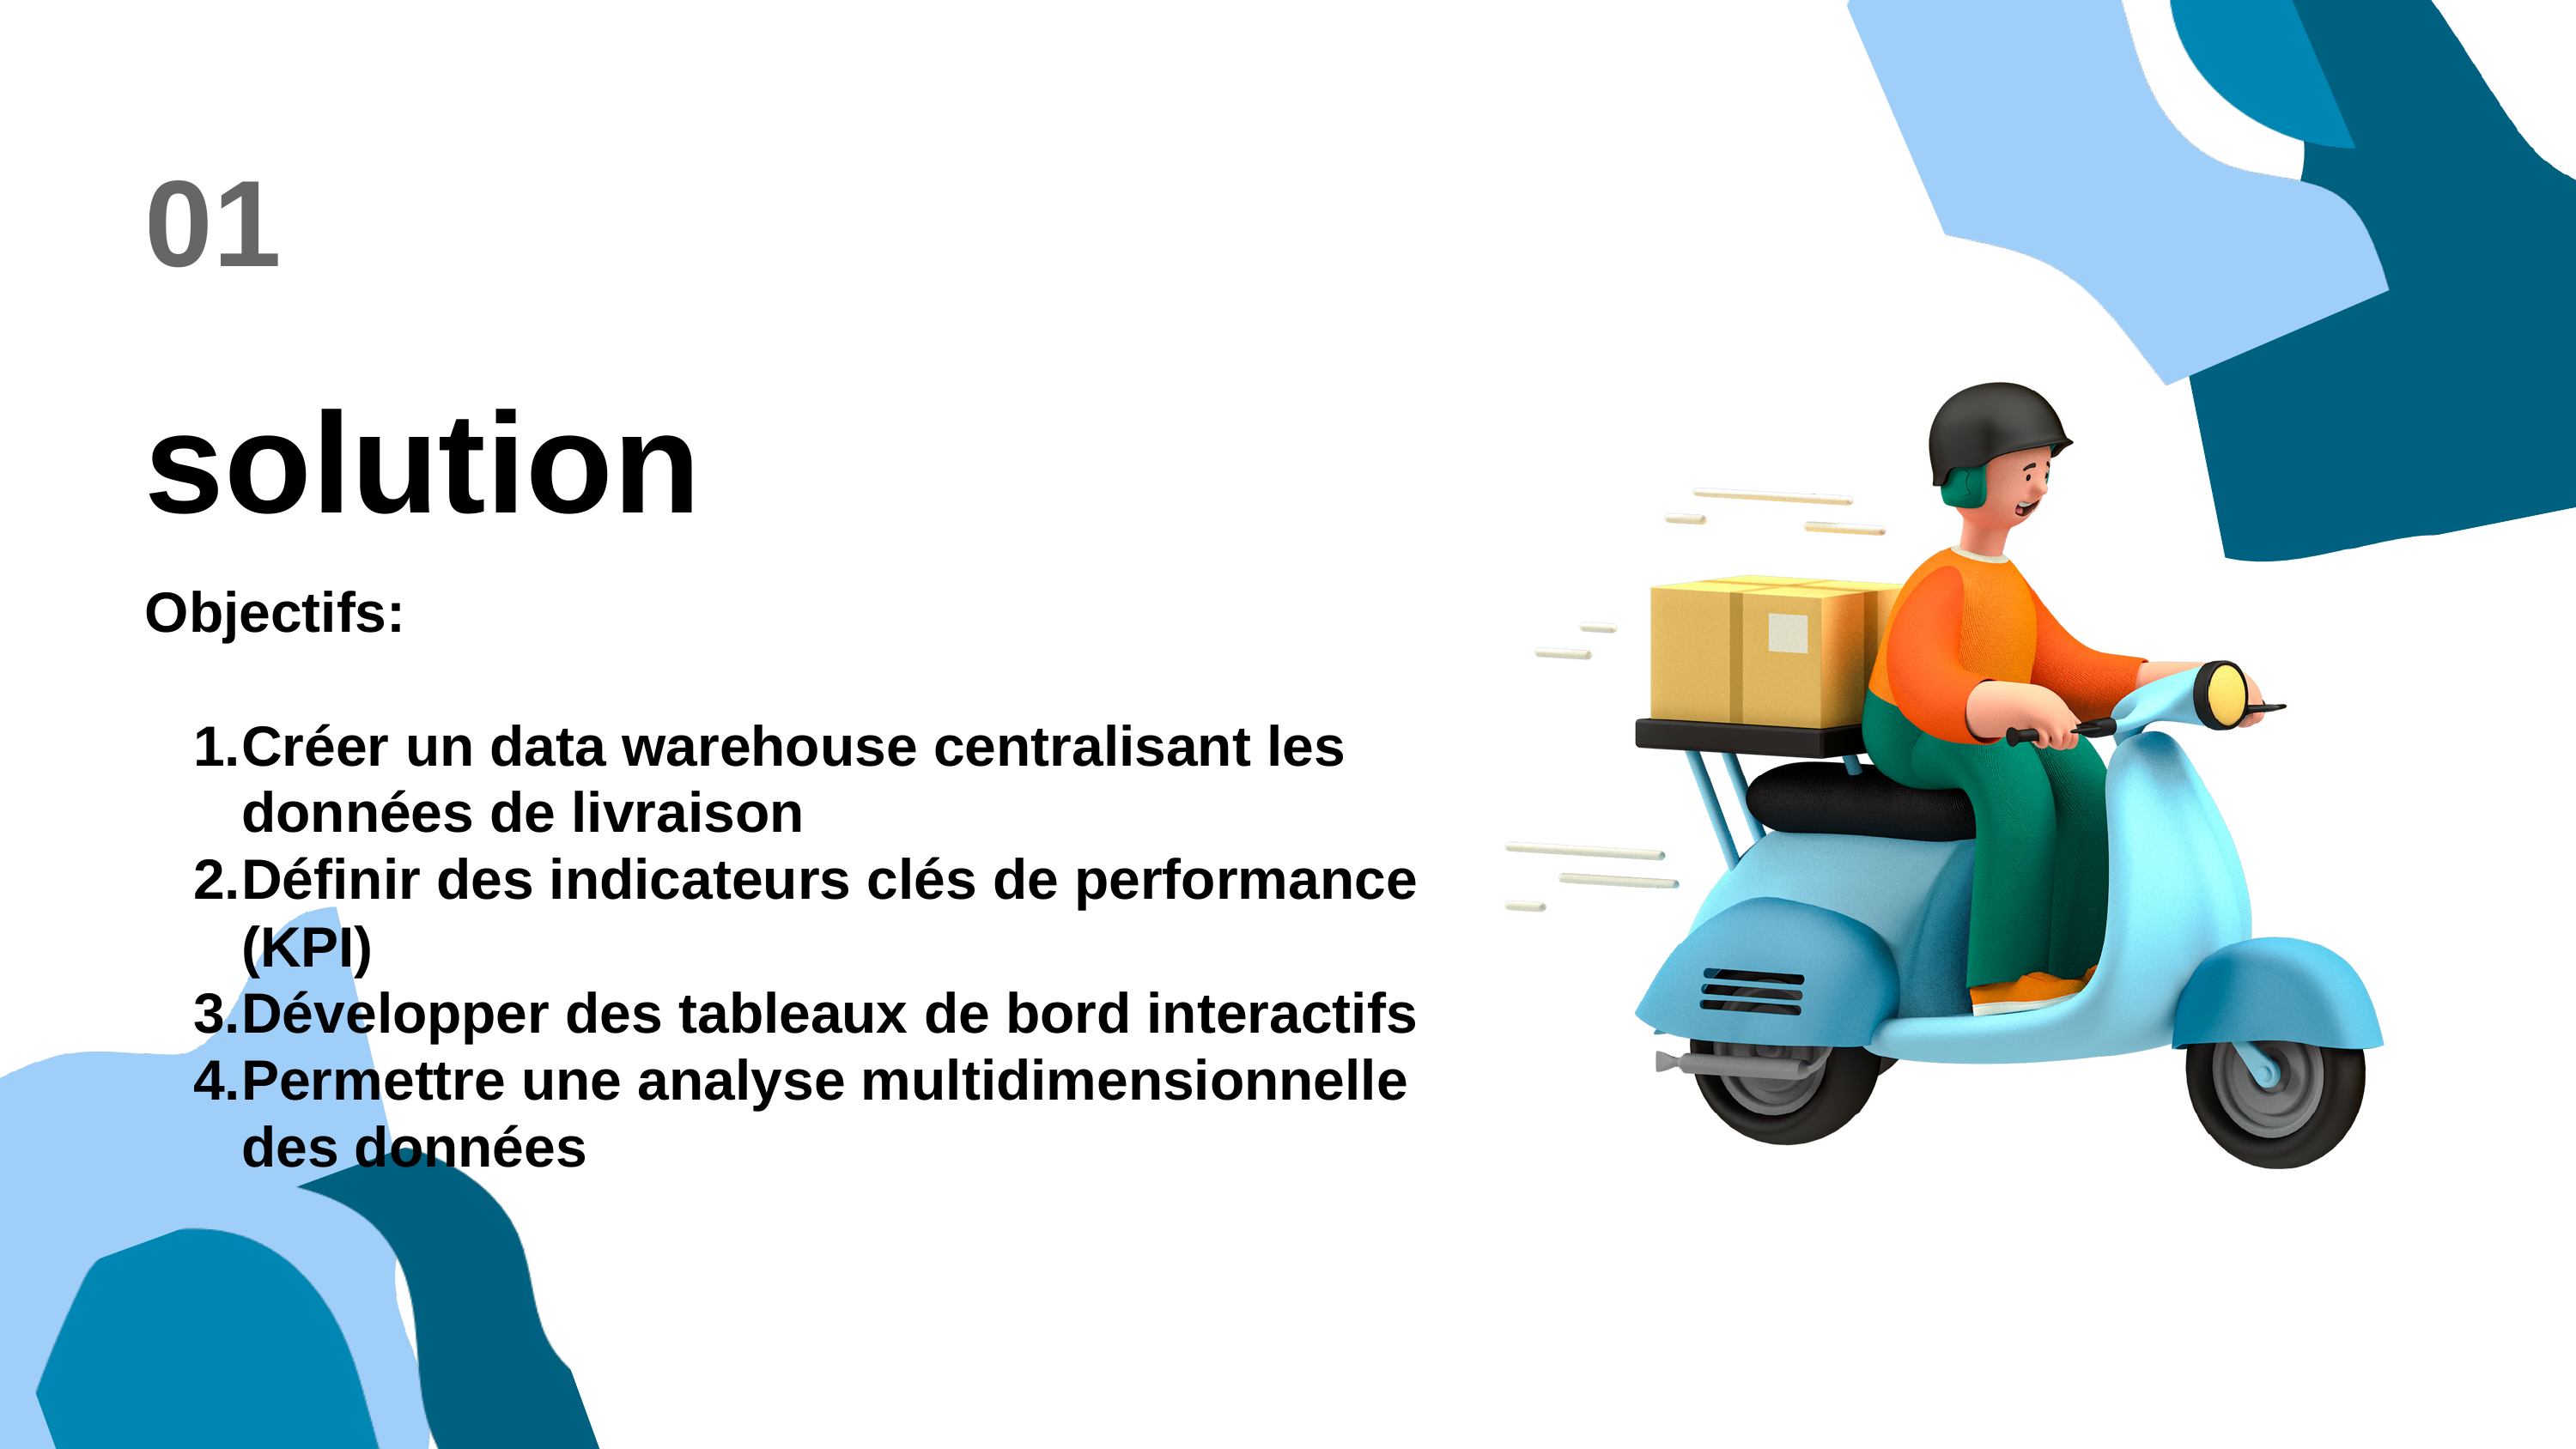

01
solution

Objectifs:

Créer un data warehouse centralisant les données de livraison
Définir des indicateurs clés de performance (KPI)
Développer des tableaux de bord interactifs
Permettre une analyse multidimensionnelle des données